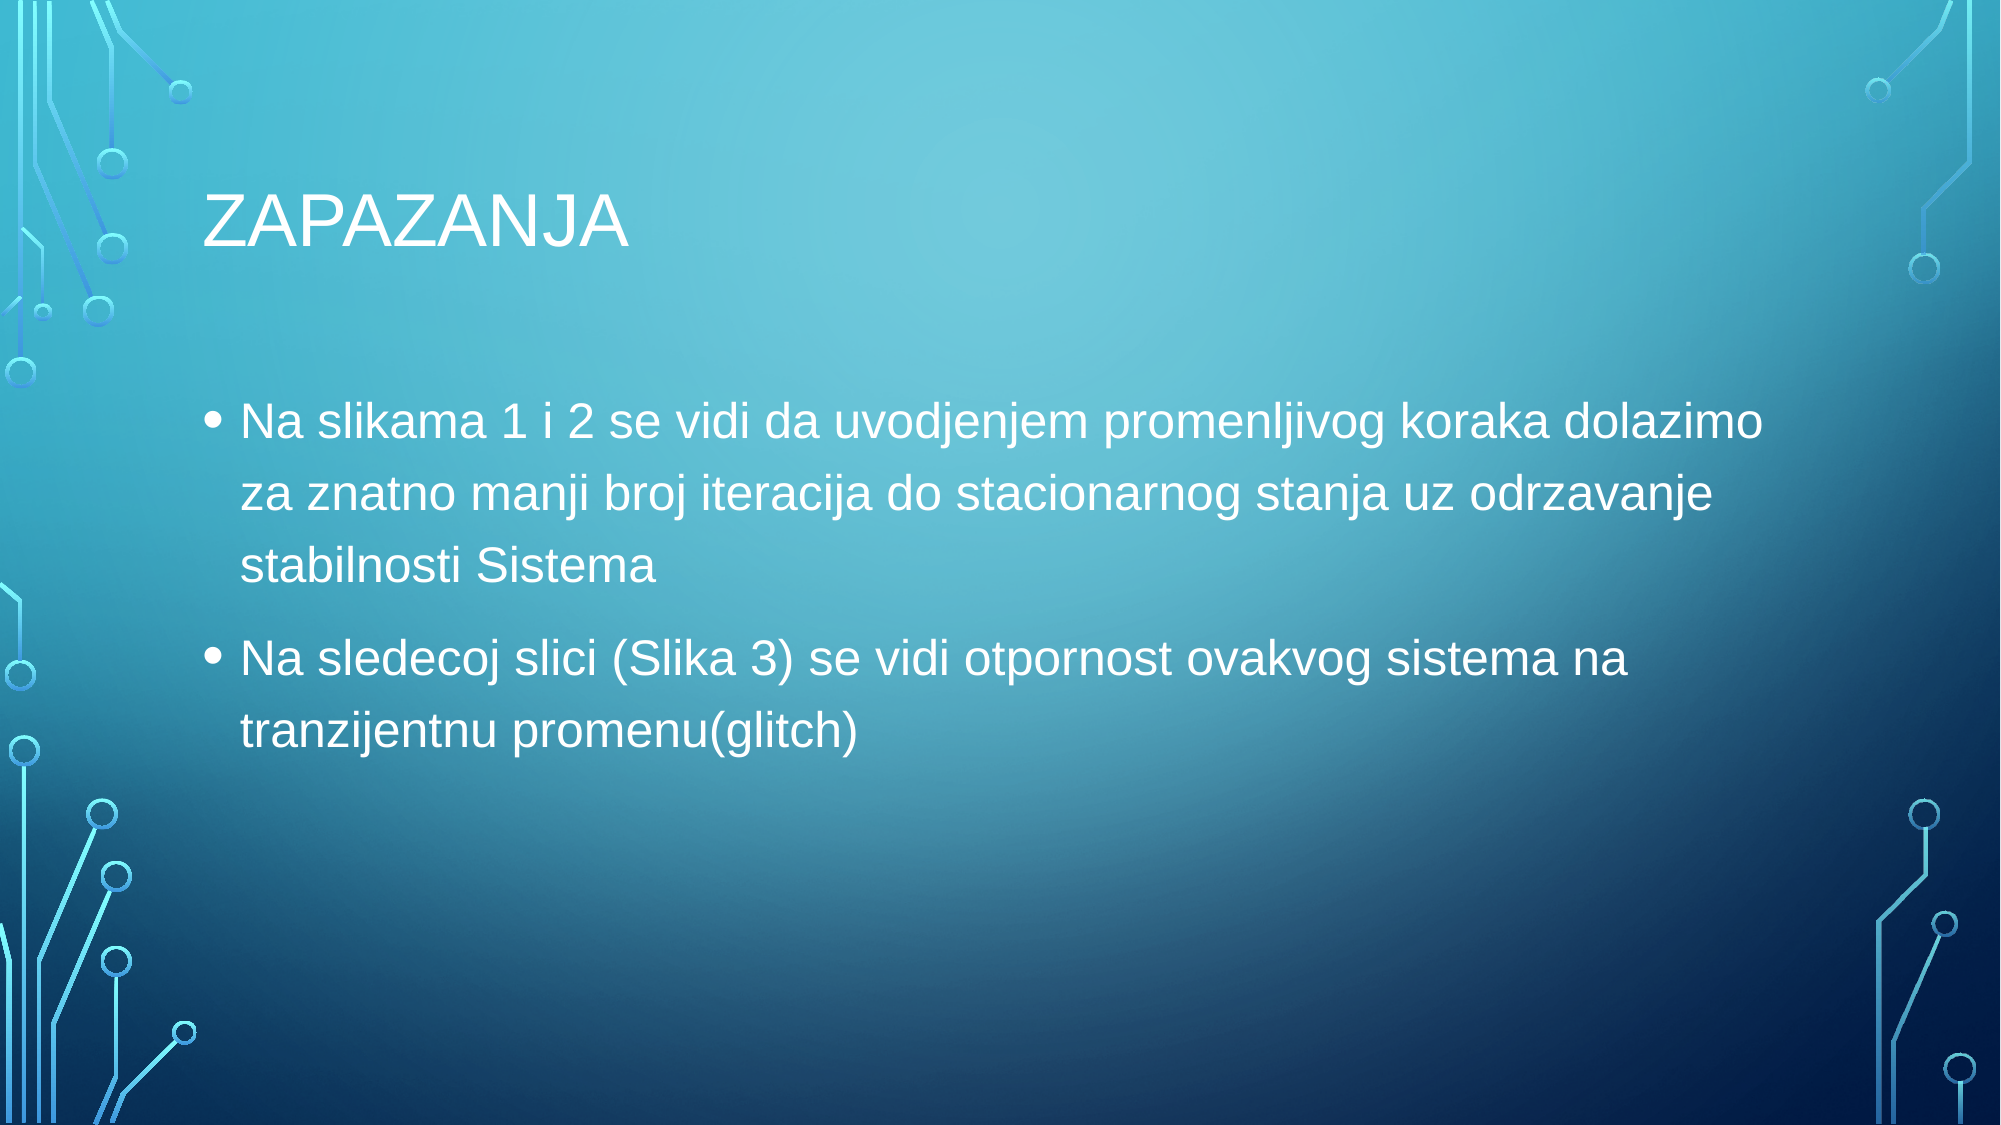

# Zapazanja
Na slikama 1 i 2 se vidi da uvodjenjem promenljivog koraka dolazimo za znatno manji broj iteracija do stacionarnog stanja uz odrzavanje stabilnosti Sistema
Na sledecoj slici (Slika 3) se vidi otpornost ovakvog sistema na tranzijentnu promenu(glitch)